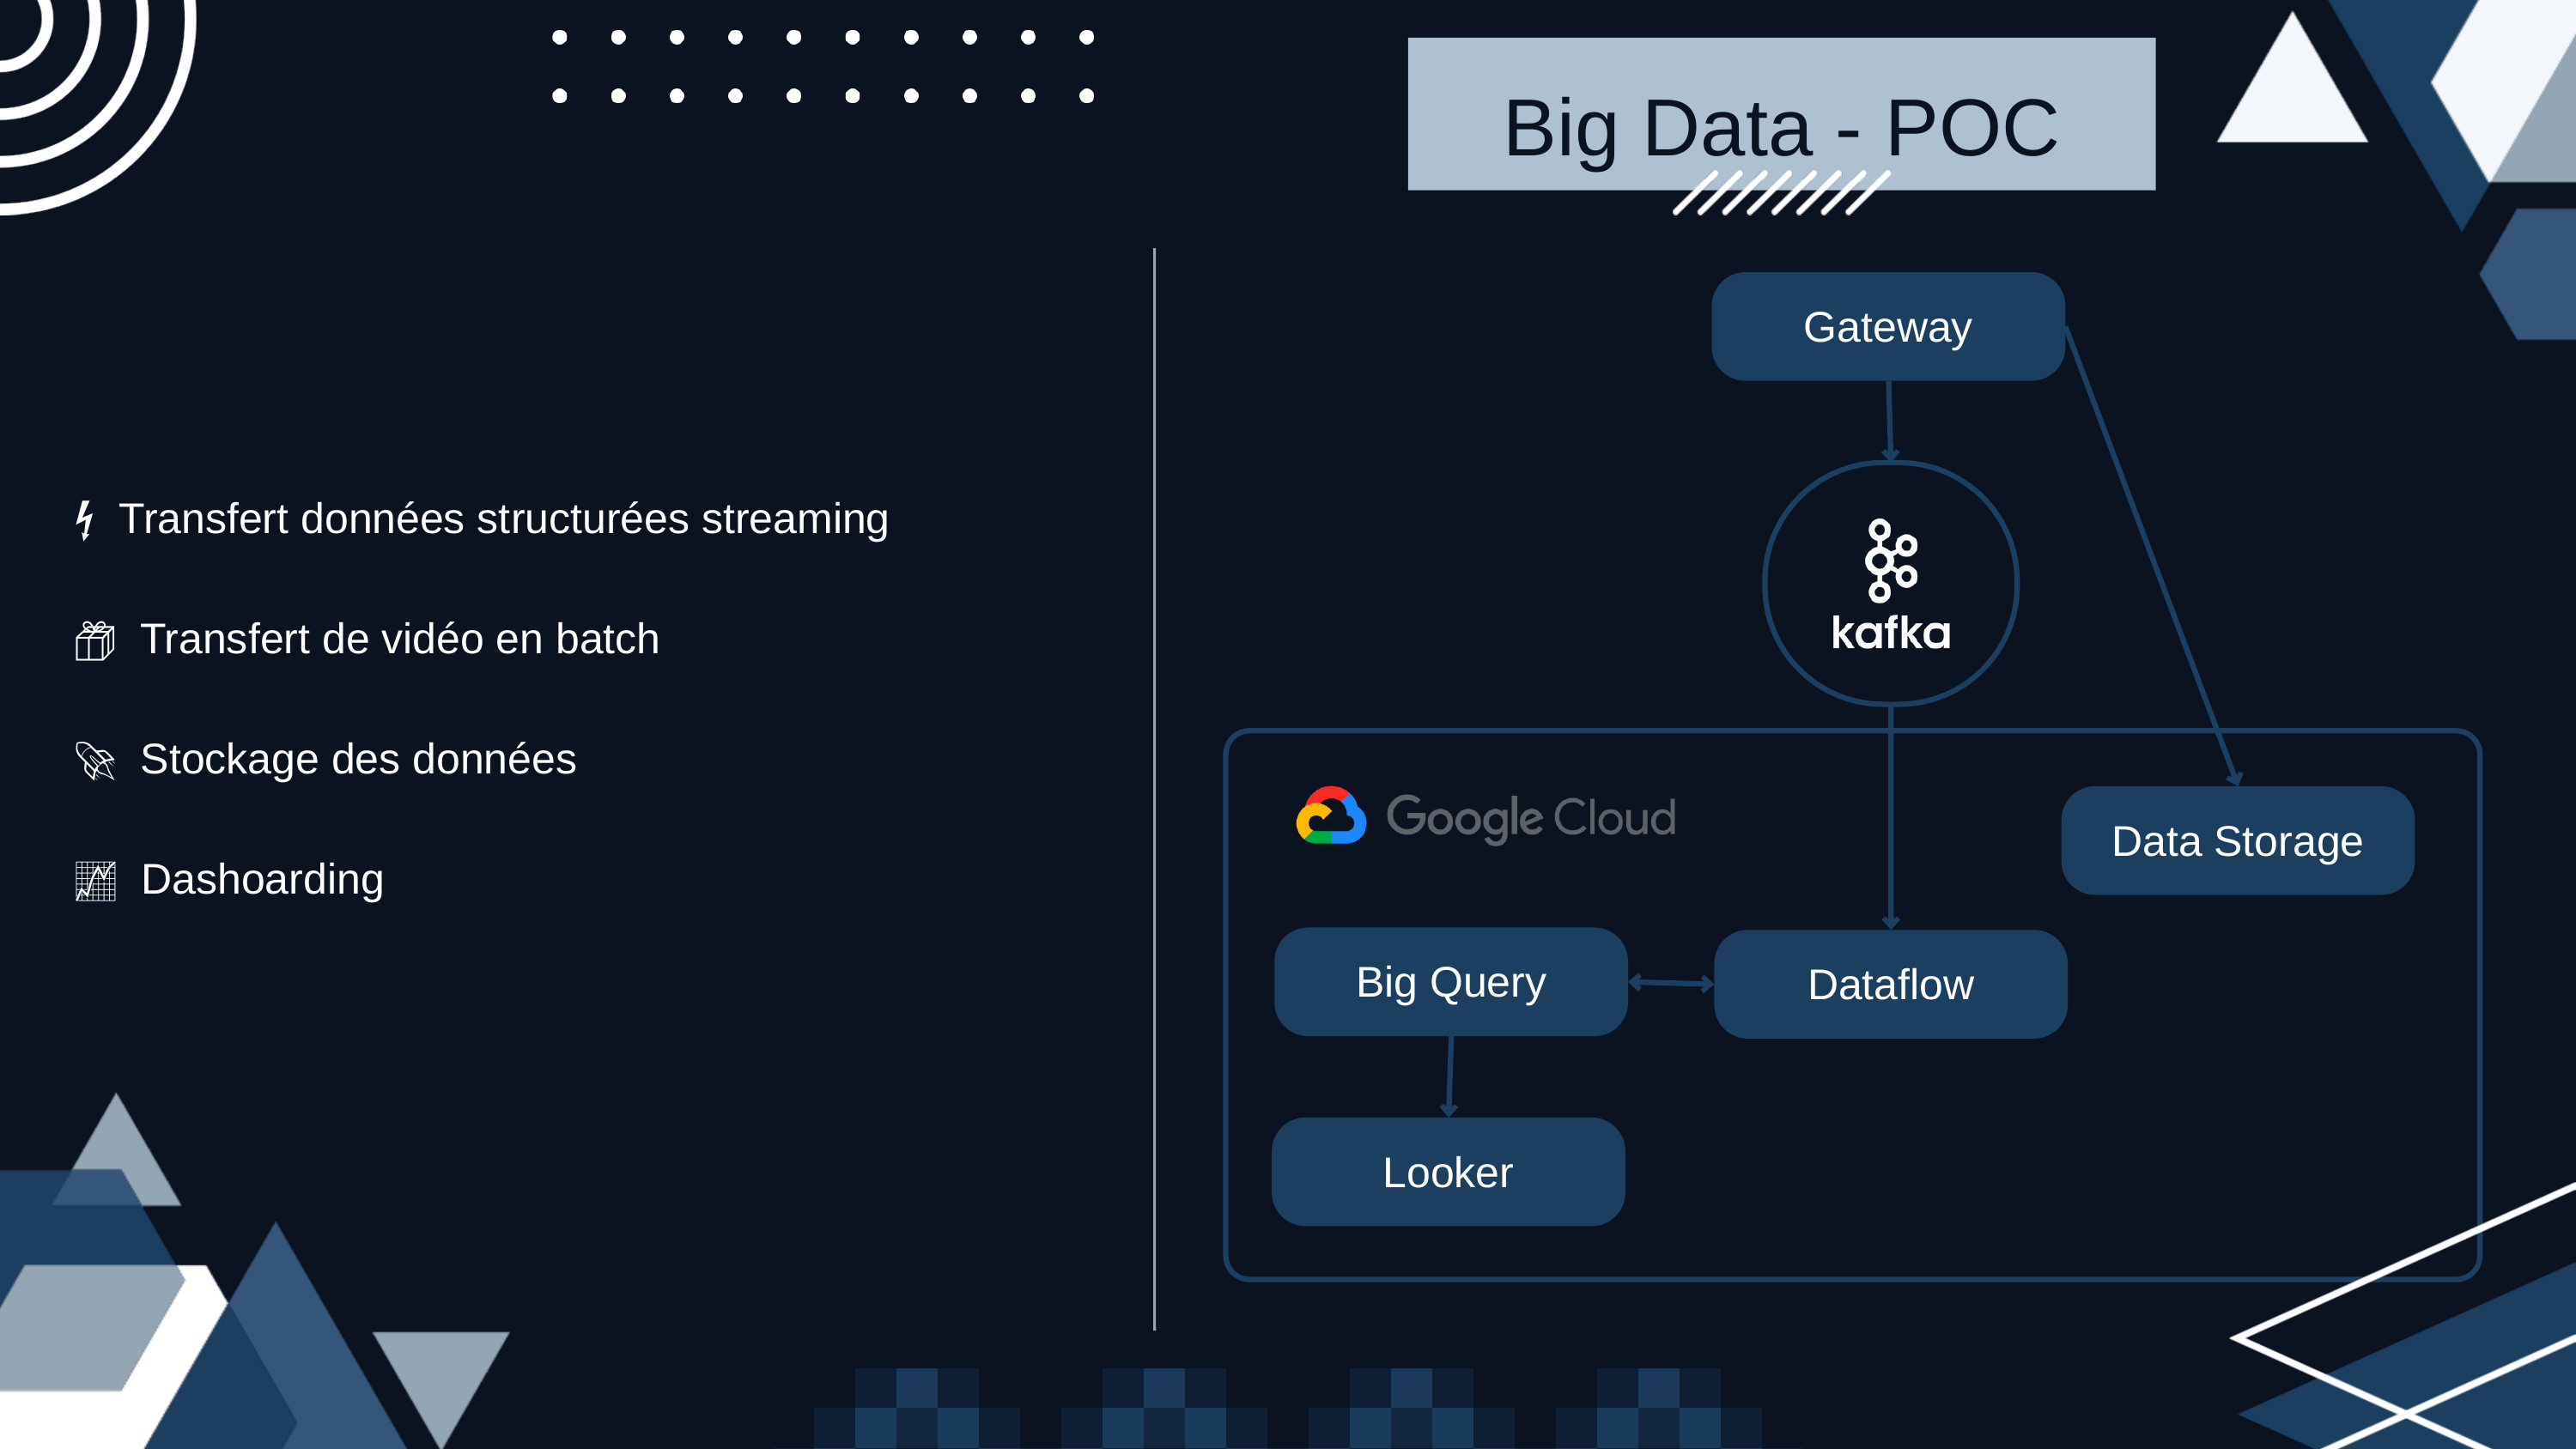

Big Data - POC

Gateway

⚡️  Transfert données structurées streaming

📦  Transfert de vidéo en batch

🚀  Stockage des données

📈  Dashoarding

Data Storage

Big Query

Dataflow

Looker